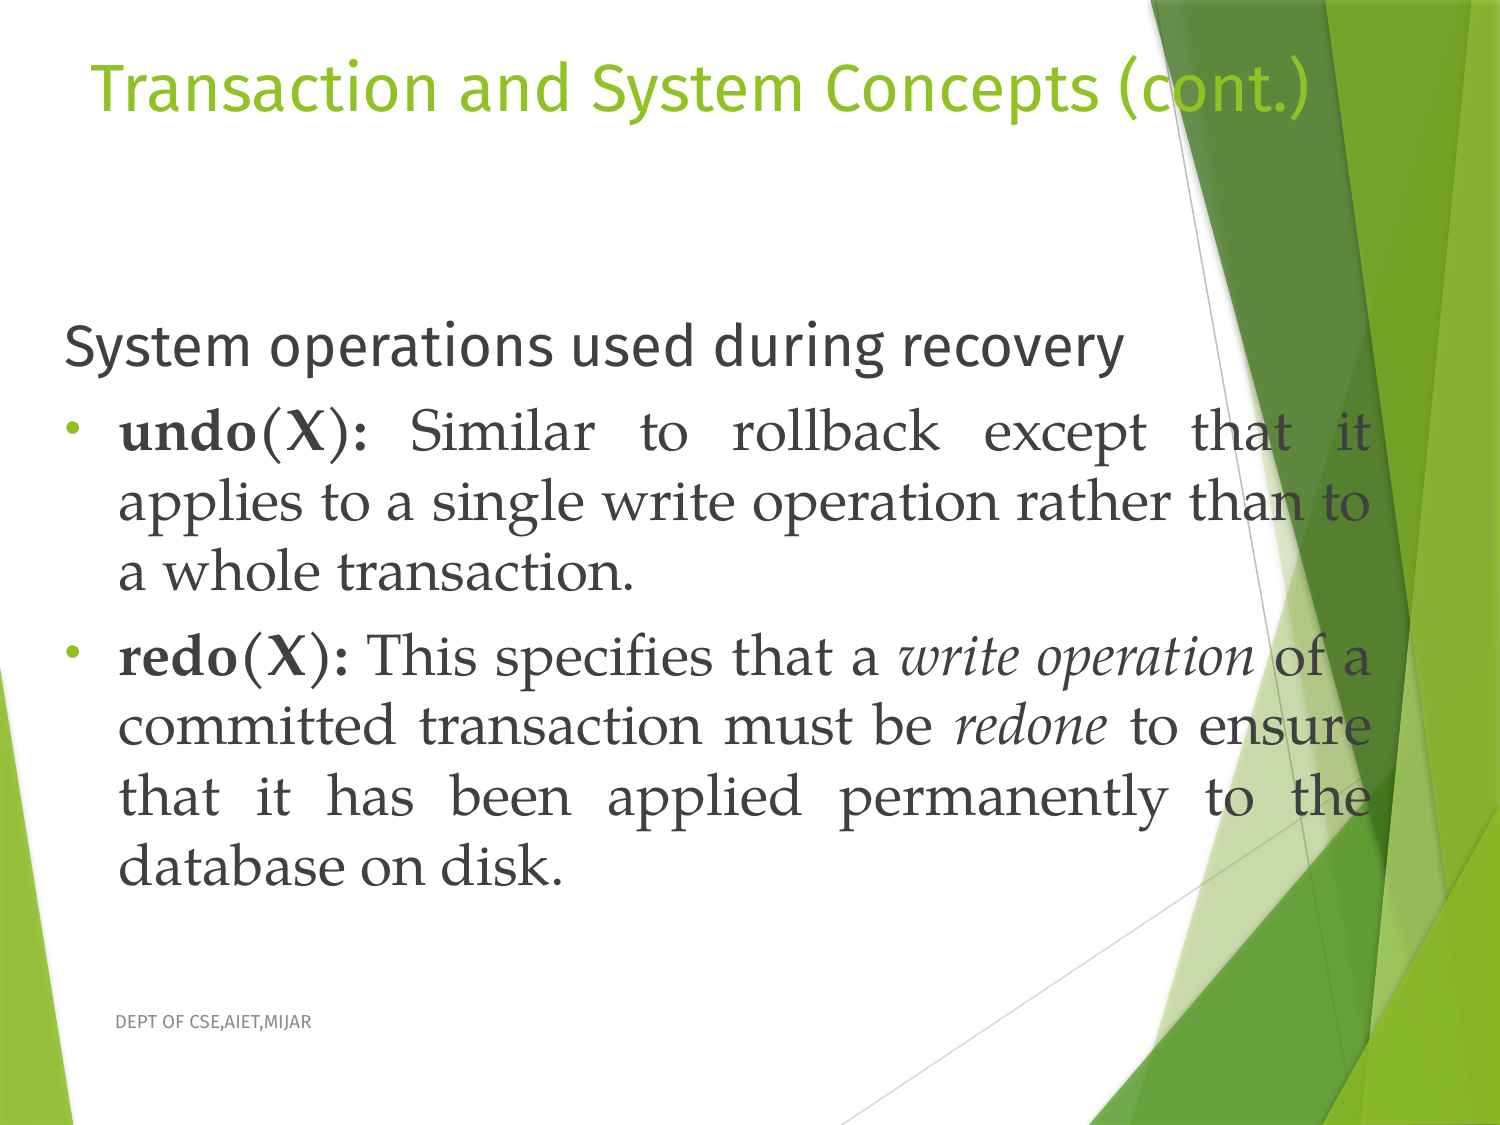

# Transaction and System Concepts (cont.)
System operations used during recovery
undo(X): Similar to rollback except that it applies to a single write operation rather than to a whole transaction.
redo(X): This specifies that a write operation of a committed transaction must be redone to ensure that it has been applied permanently to the database on disk.
DEPT OF CSE,AIET,MIJAR